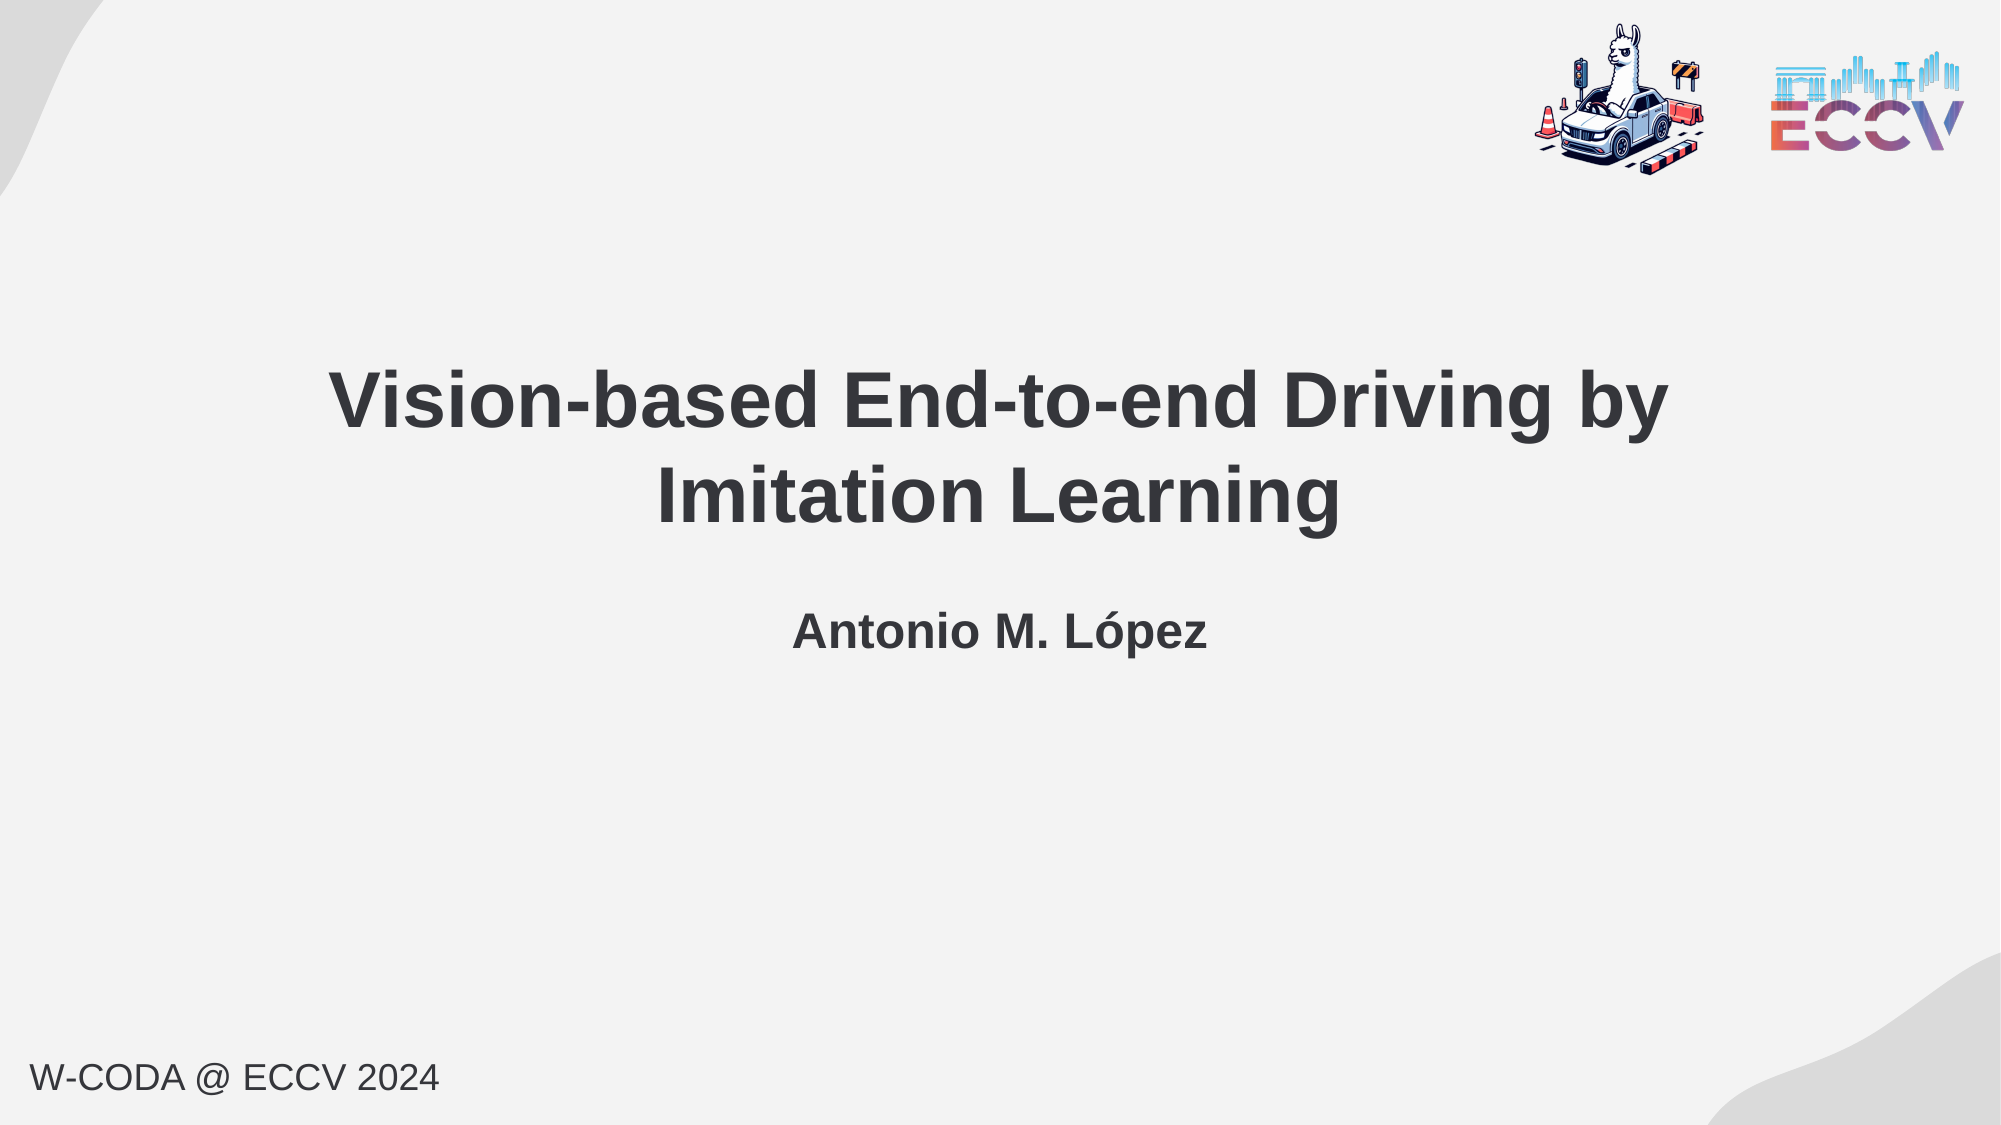

# Vision-based End-to-end Driving by Imitation Learning Antonio M. López